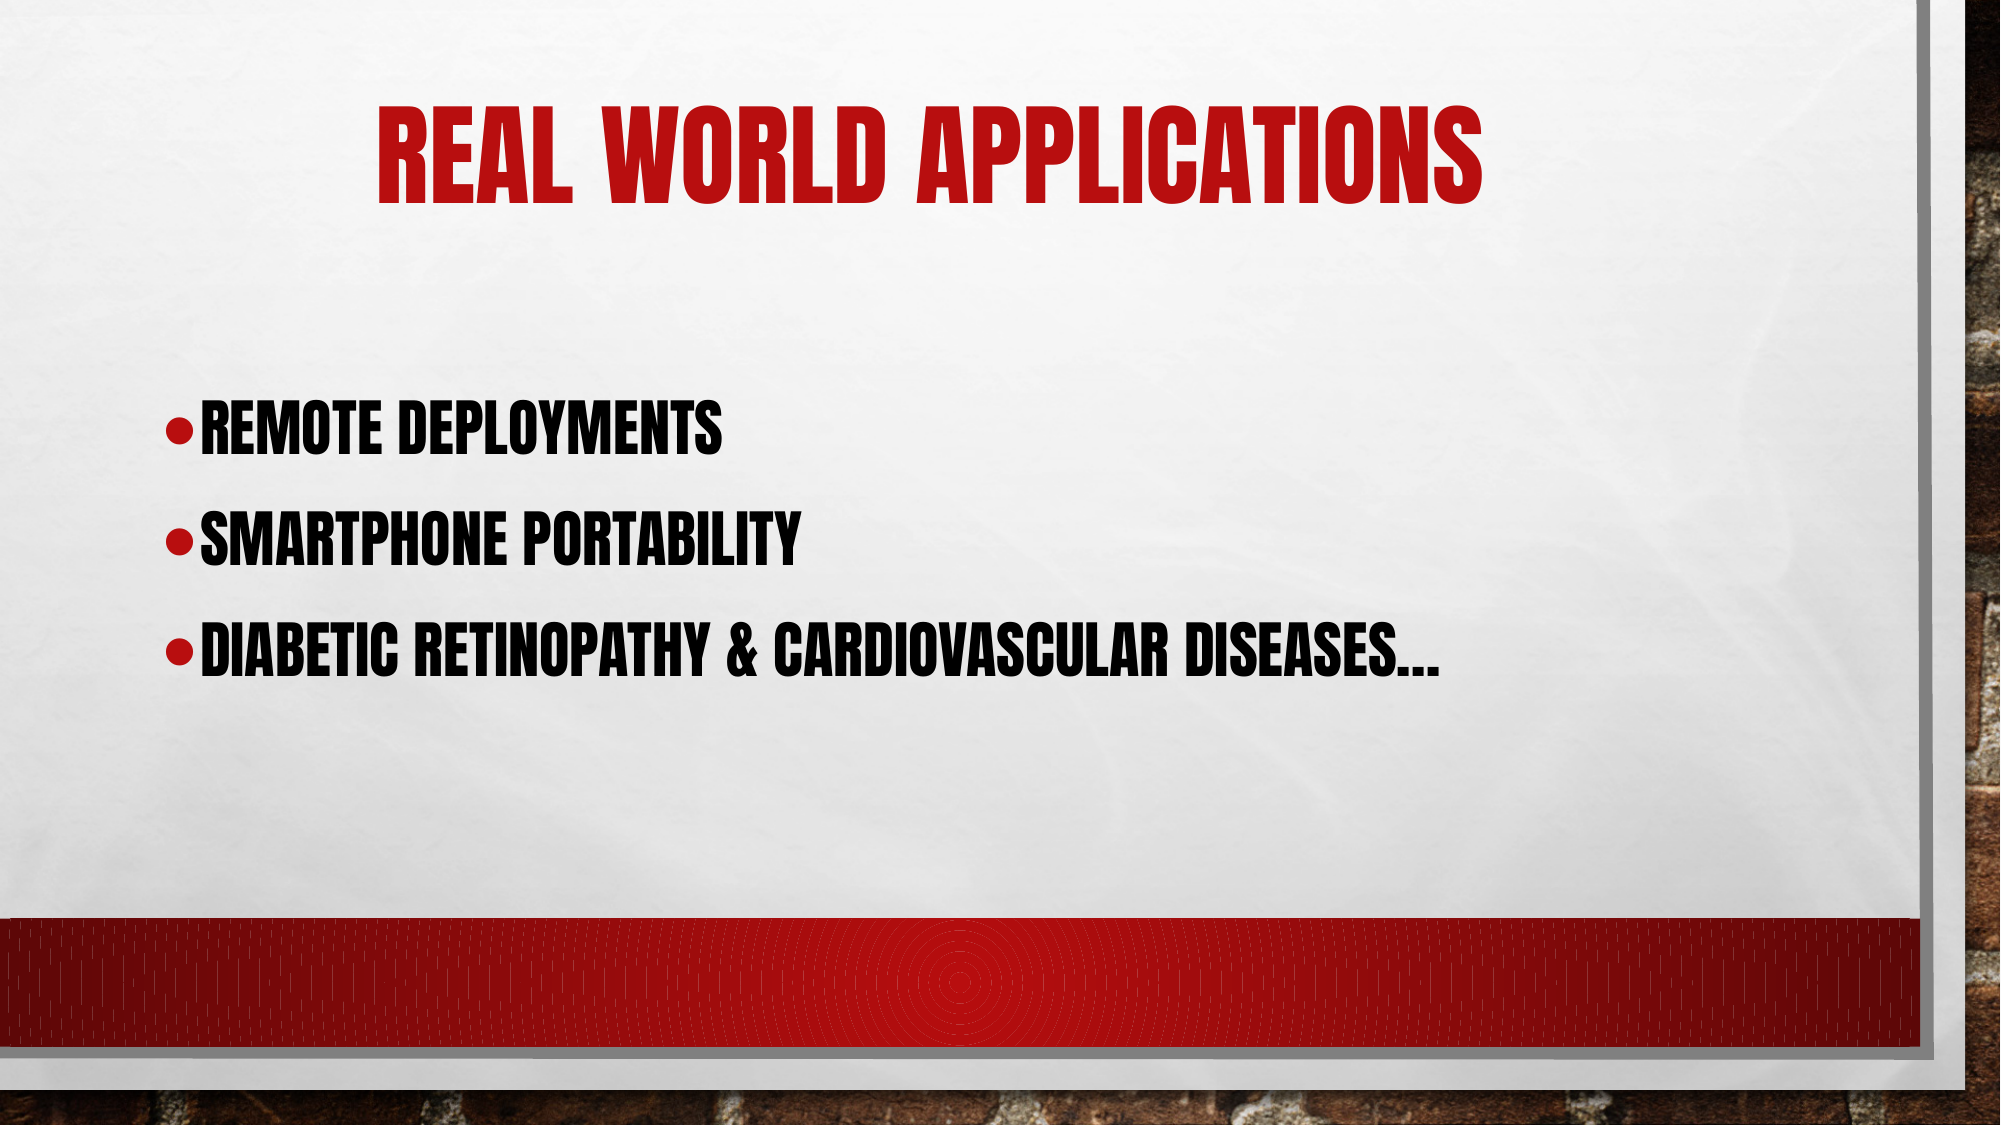

# Real world applications
Remote deployments
Smartphone portability
Diabetic retinopathy & cardiovascular diseases…